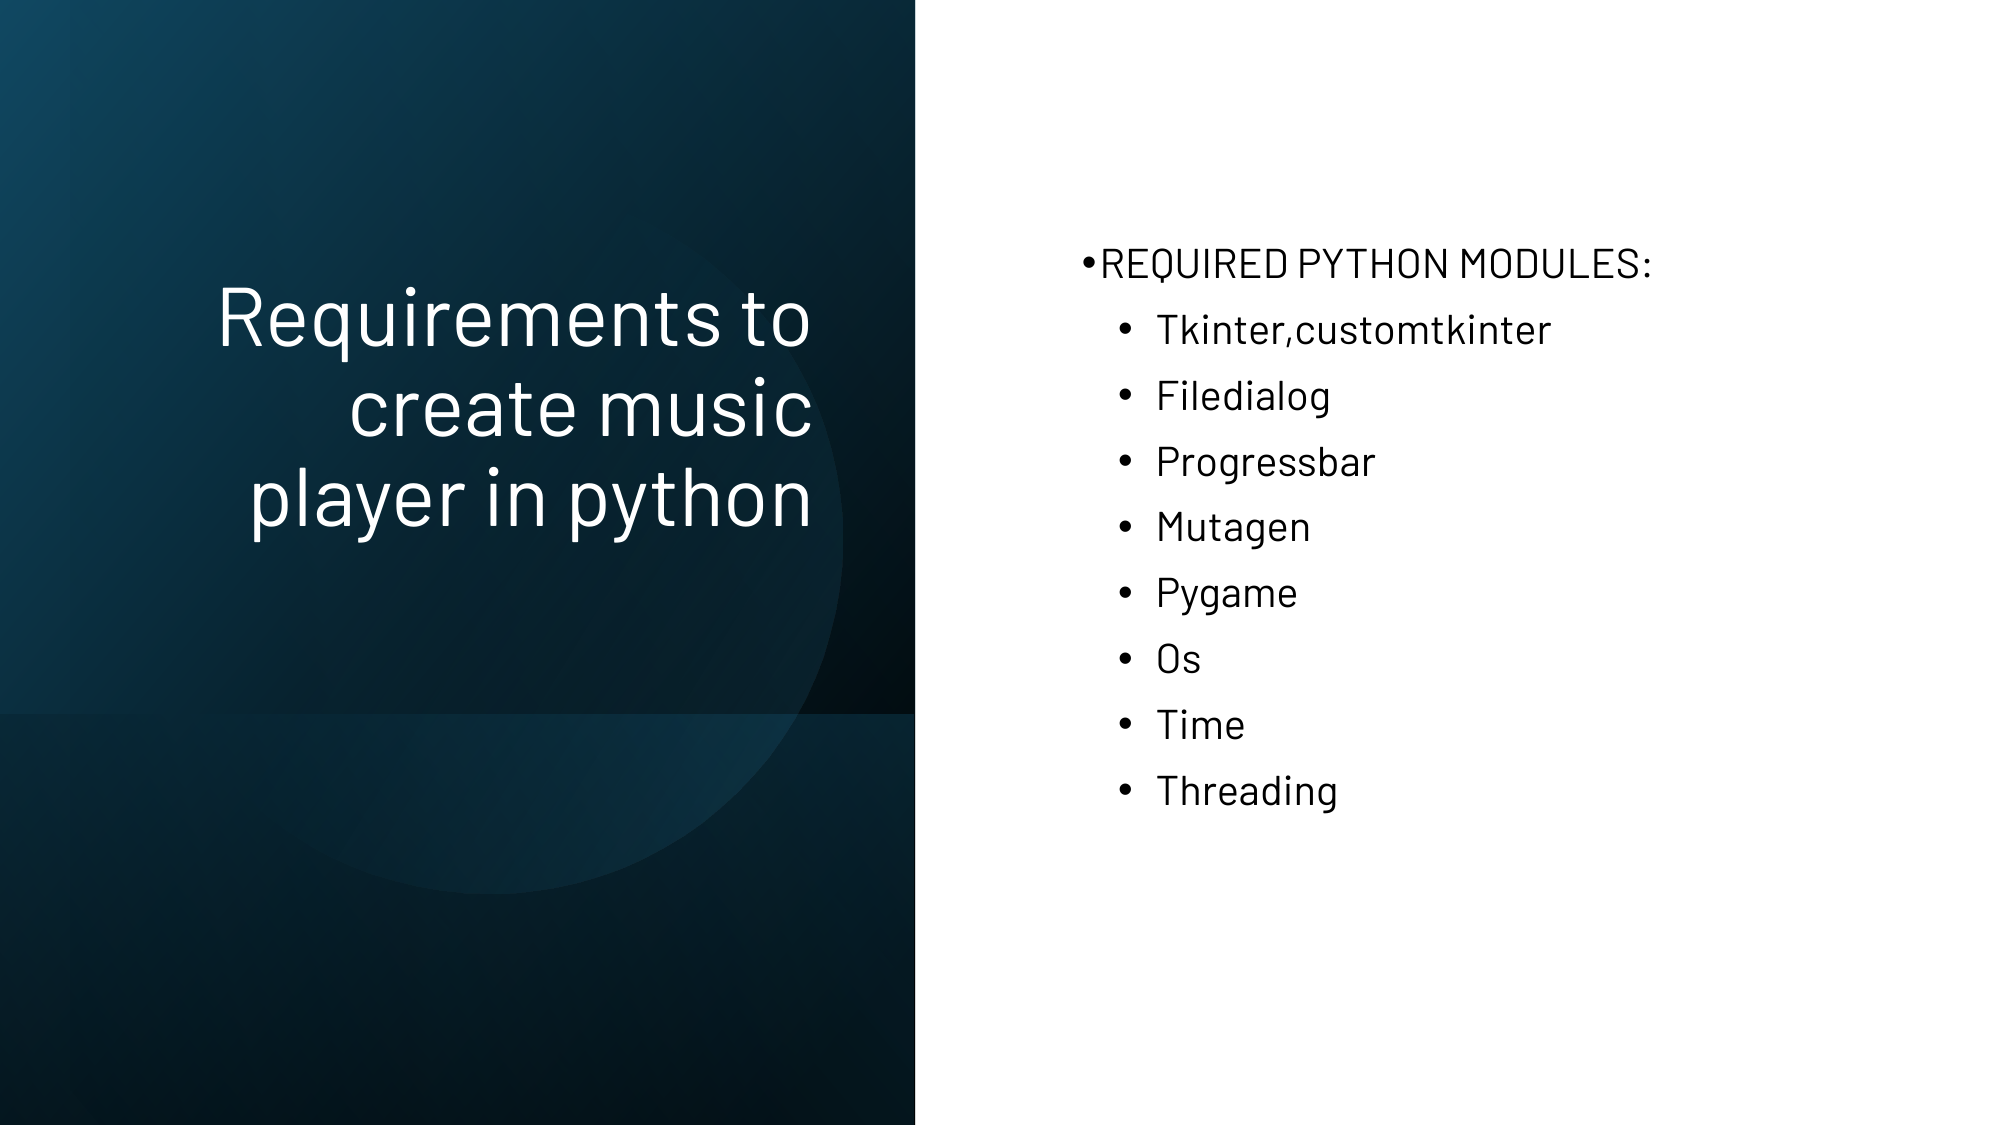

# Requirements to create music player in python

REQUIRED PYTHON MODULES:
Tkinter,customtkinter
Filedialog
Progressbar
Mutagen
Pygame
Os
Time
Threading